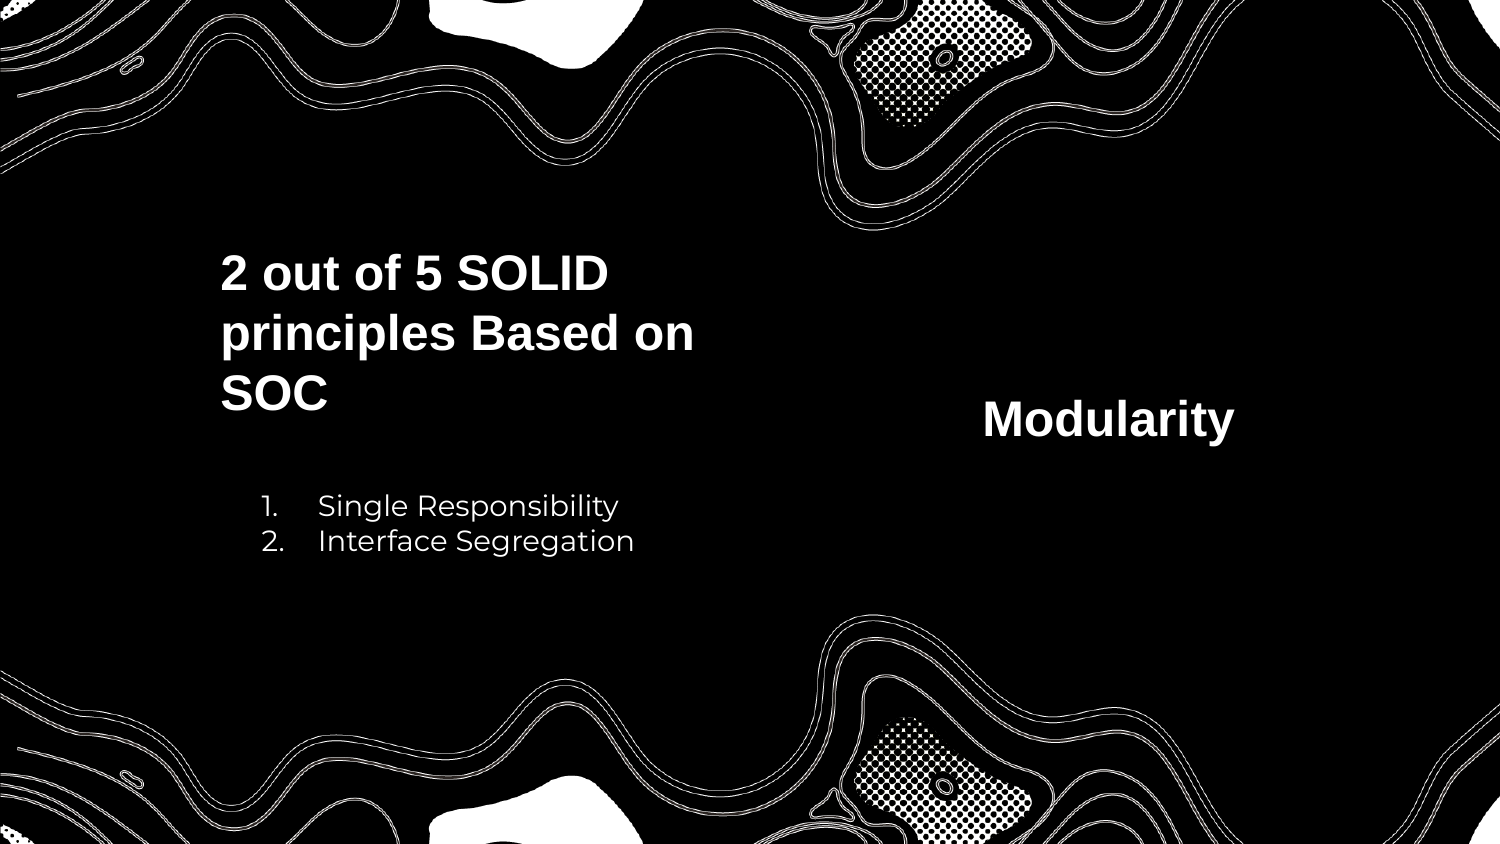

# 2 out of 5 SOLID principles Based on SOC
Modularity
Single Responsibility
Interface Segregation